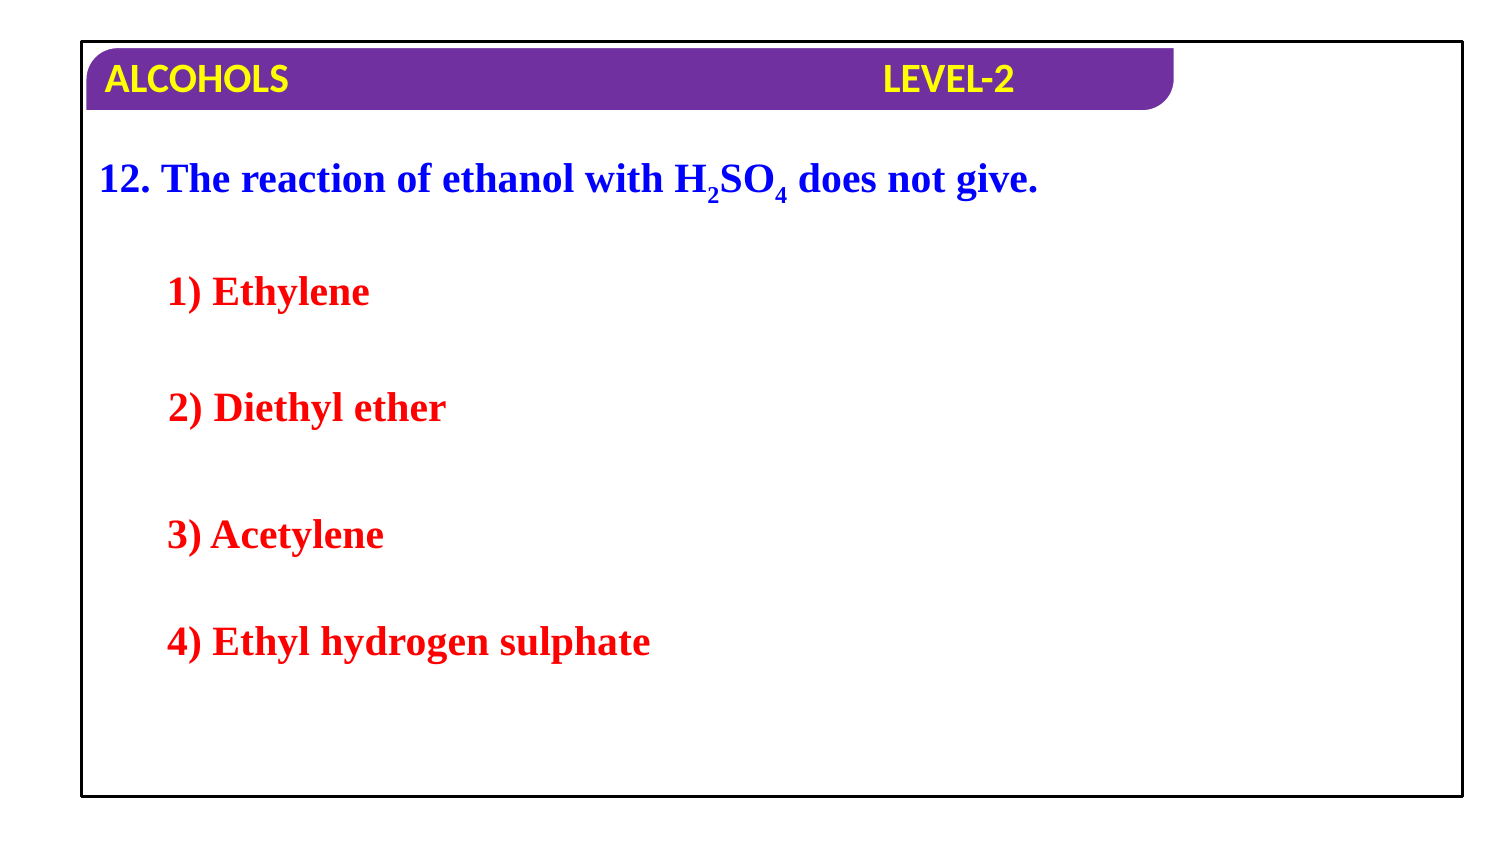

12. The reaction of ethanol with H2SO4 does not give.
1) Ethylene
2) Diethyl ether
3) Acetylene
4) Ethyl hydrogen sulphate